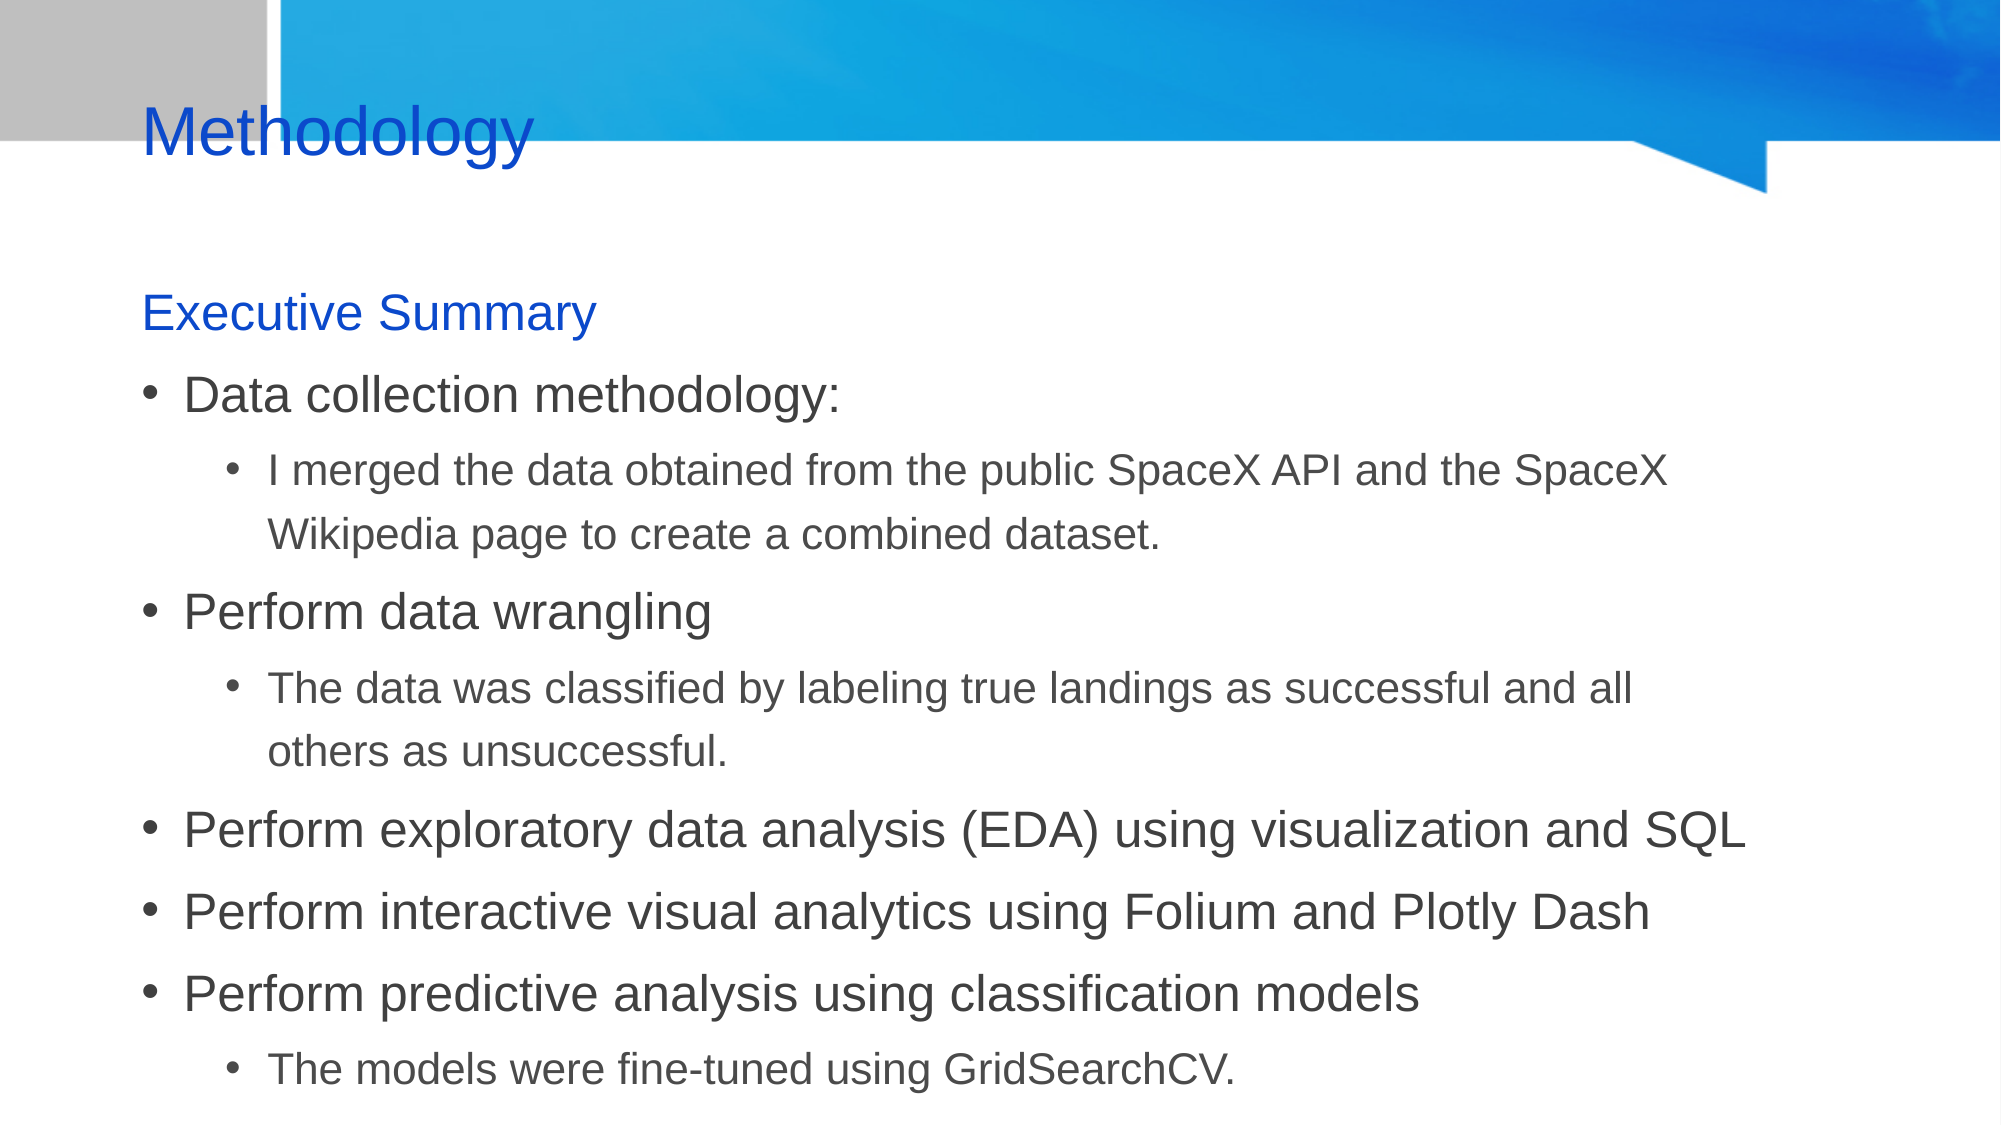

Methodology
Executive Summary
Data collection methodology:
I merged the data obtained from the public SpaceX API and the SpaceX Wikipedia page to create a combined dataset.
Perform data wrangling
The data was classified by labeling true landings as successful and all others as unsuccessful.
Perform exploratory data analysis (EDA) using visualization and SQL
Perform interactive visual analytics using Folium and Plotly Dash
Perform predictive analysis using classification models
The models were fine-tuned using GridSearchCV.

5